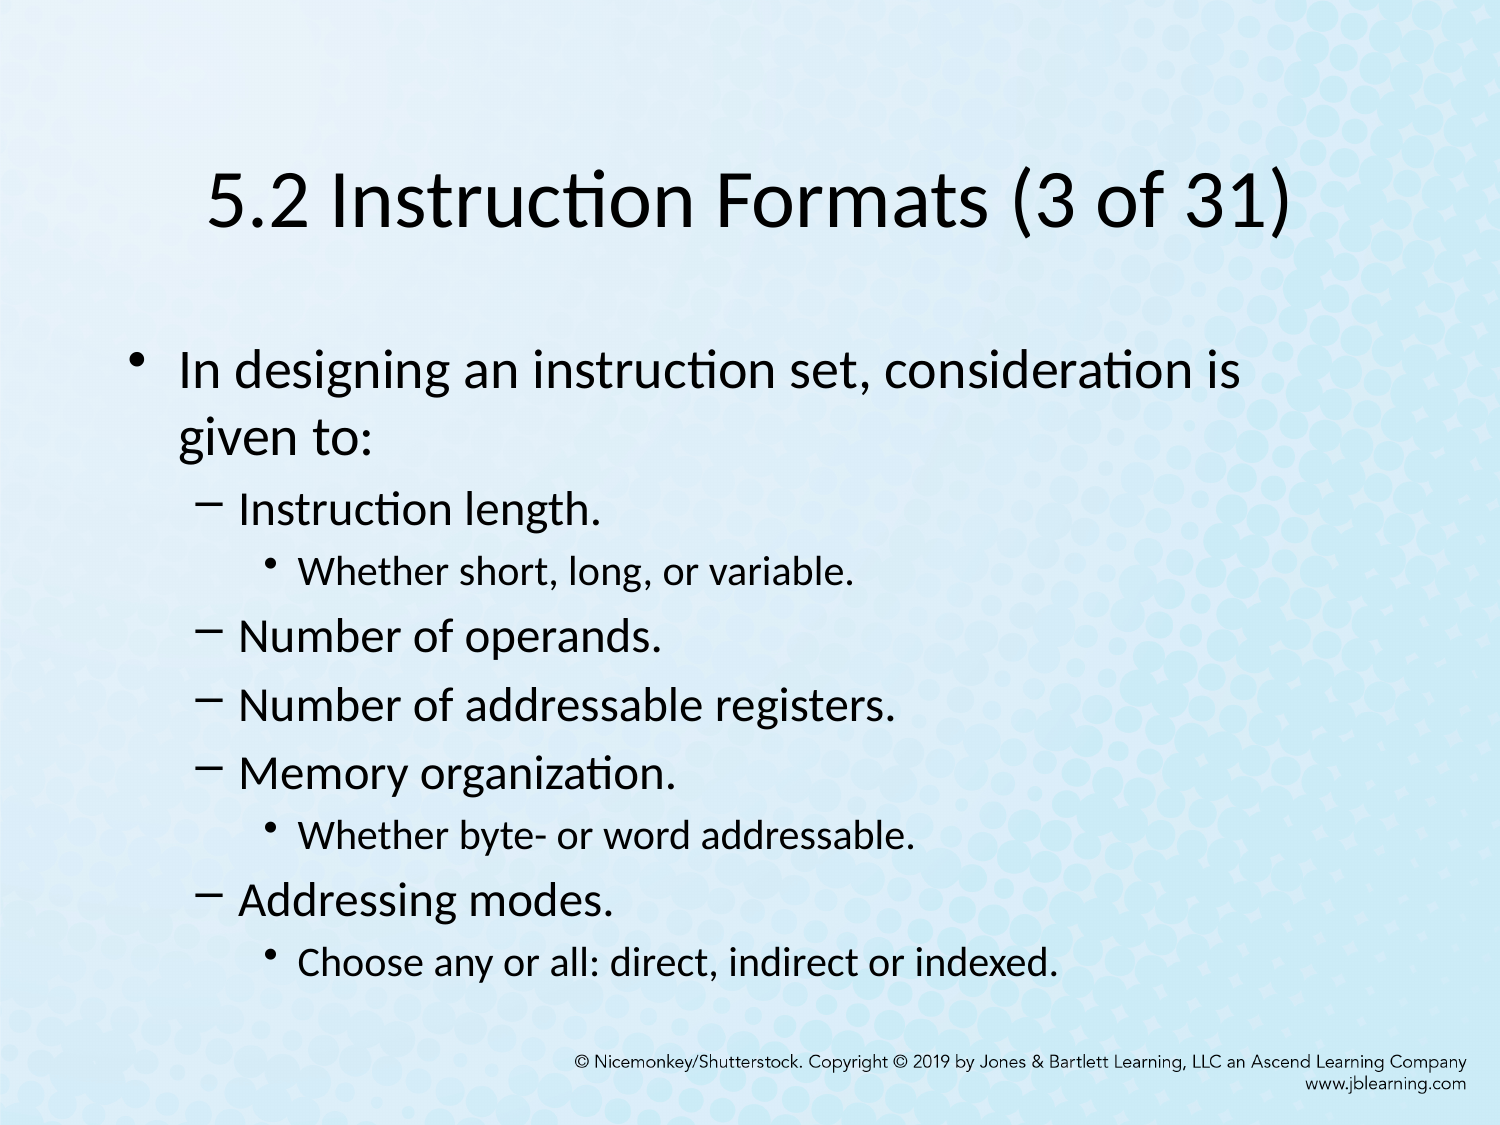

# 5.2 Instruction Formats (3 of 31)
In designing an instruction set, consideration is given to:
Instruction length.
Whether short, long, or variable.
Number of operands.
Number of addressable registers.
Memory organization.
Whether byte- or word addressable.
Addressing modes.
Choose any or all: direct, indirect or indexed.